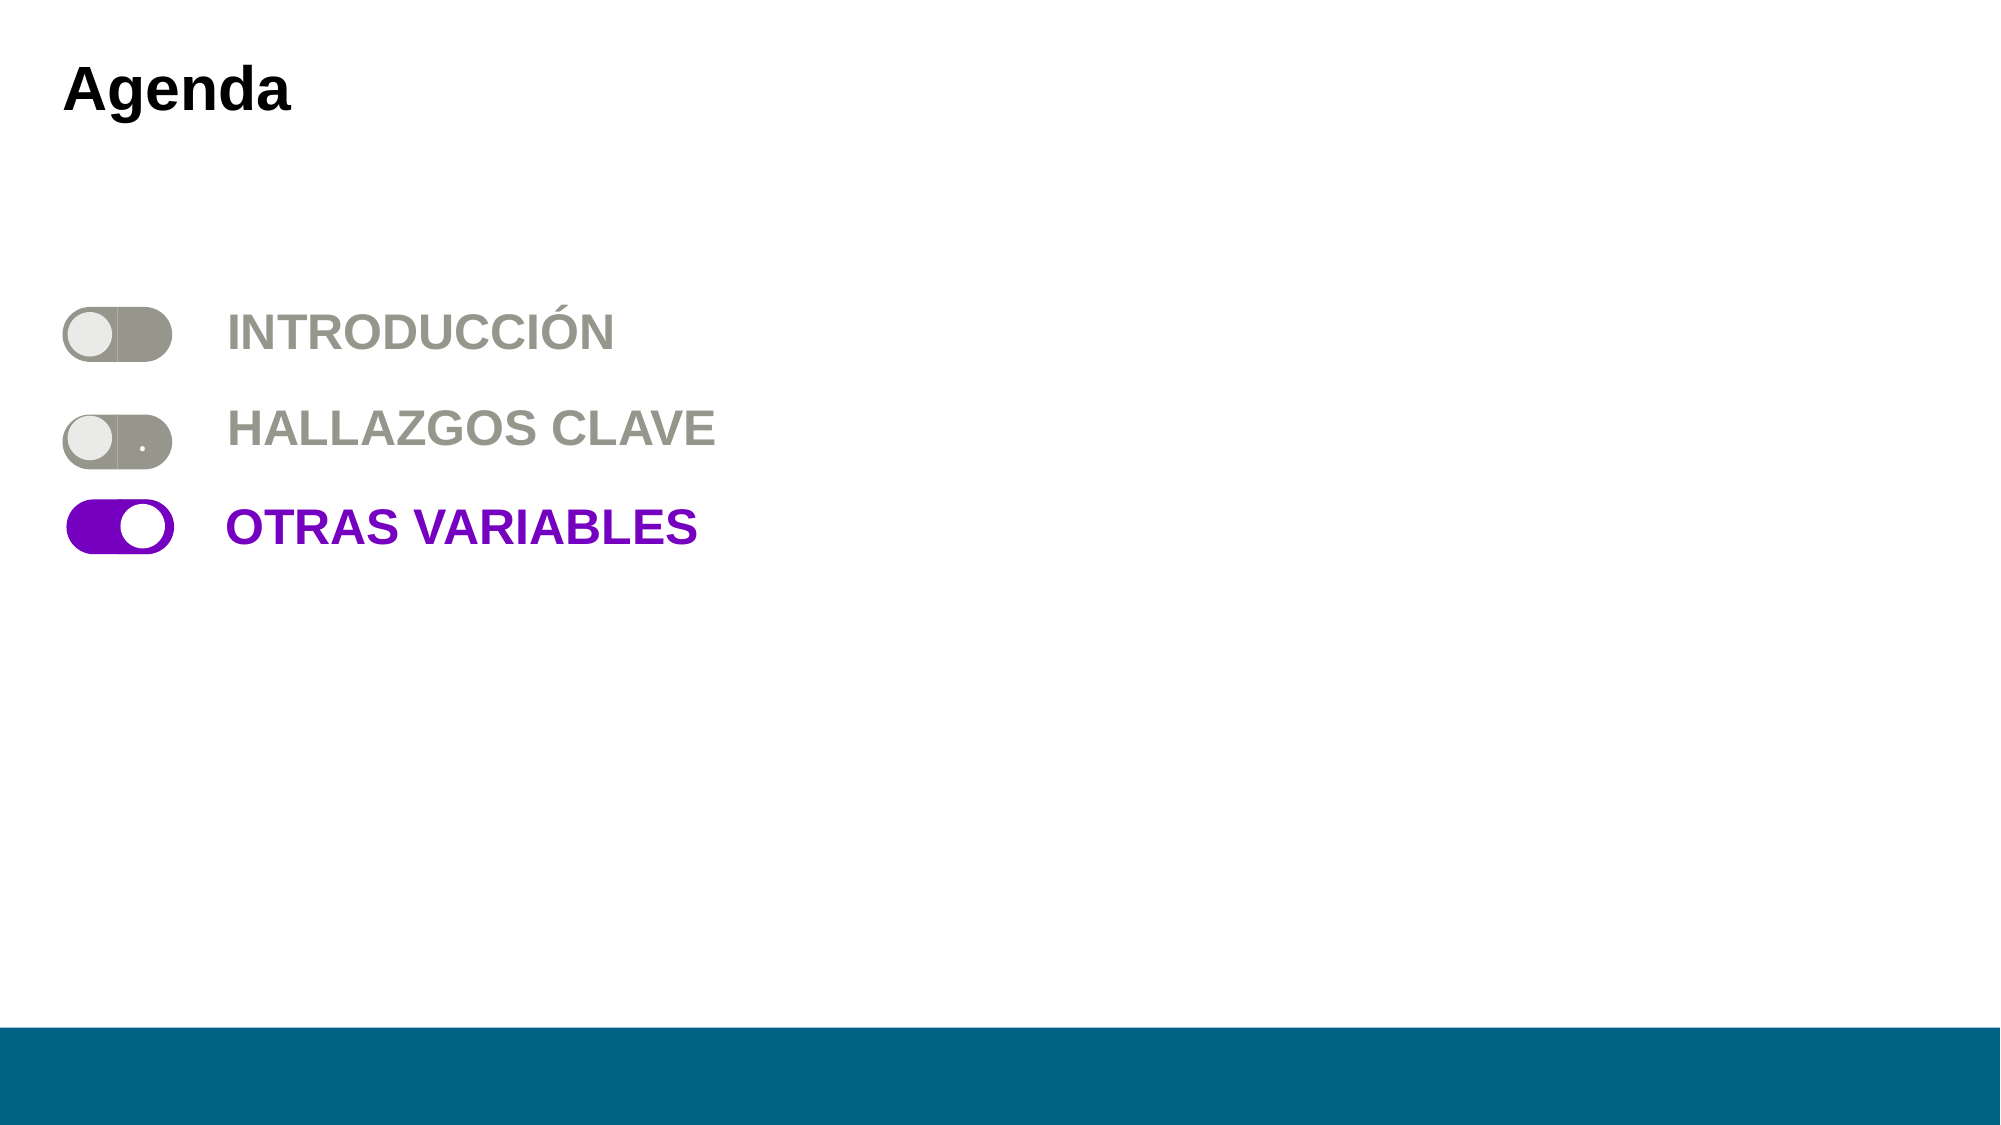

# Agenda
INTRODUCCIÓN

HALLAZGOS CLAVE

OTRAS VARIABLES

.----

15